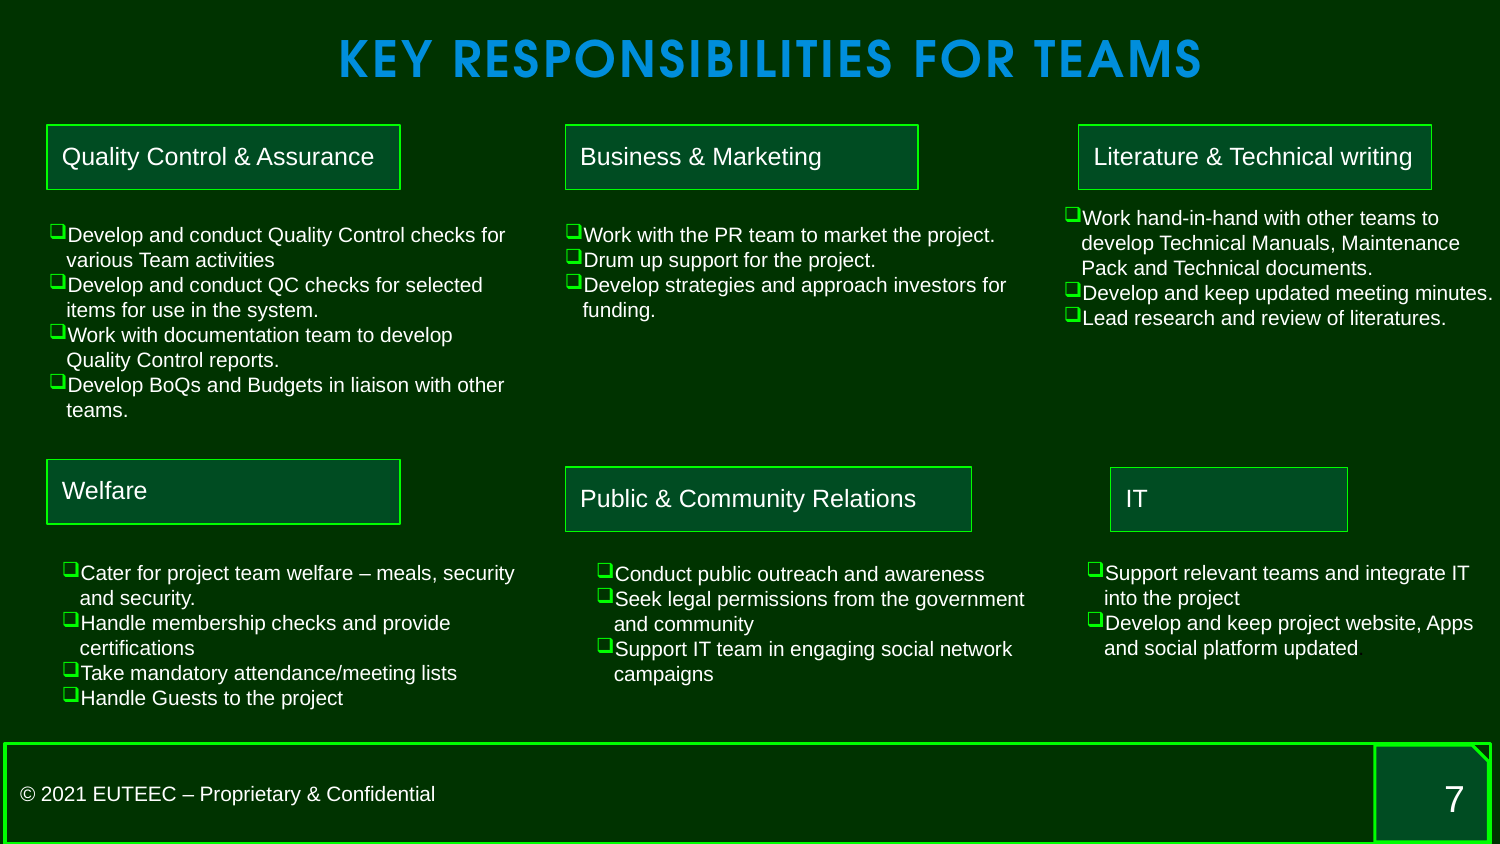

KEY RESPONSIBILITIES FOR TEAMS
Quality Control & Assurance
Business & Marketing
Literature & Technical writing
Work hand-in-hand with other teams to develop Technical Manuals, Maintenance Pack and Technical documents.
Develop and keep updated meeting minutes.
Lead research and review of literatures.
Develop and conduct Quality Control checks for various Team activities
Develop and conduct QC checks for selected items for use in the system.
Work with documentation team to develop Quality Control reports.
Develop BoQs and Budgets in liaison with other teams.
Work with the PR team to market the project.
Drum up support for the project.
Develop strategies and approach investors for funding.

Welfare
Public & Community Relations
IT
Cater for project team welfare – meals, security and security.
Handle membership checks and provide certifications
Take mandatory attendance/meeting lists
Handle Guests to the project
Support relevant teams and integrate IT into the project
Develop and keep project website, Apps and social platform updated.
Conduct public outreach and awareness
Seek legal permissions from the government and community
Support IT team in engaging social network campaigns
© 2021 EUTEEC – Proprietary & Confidential

7